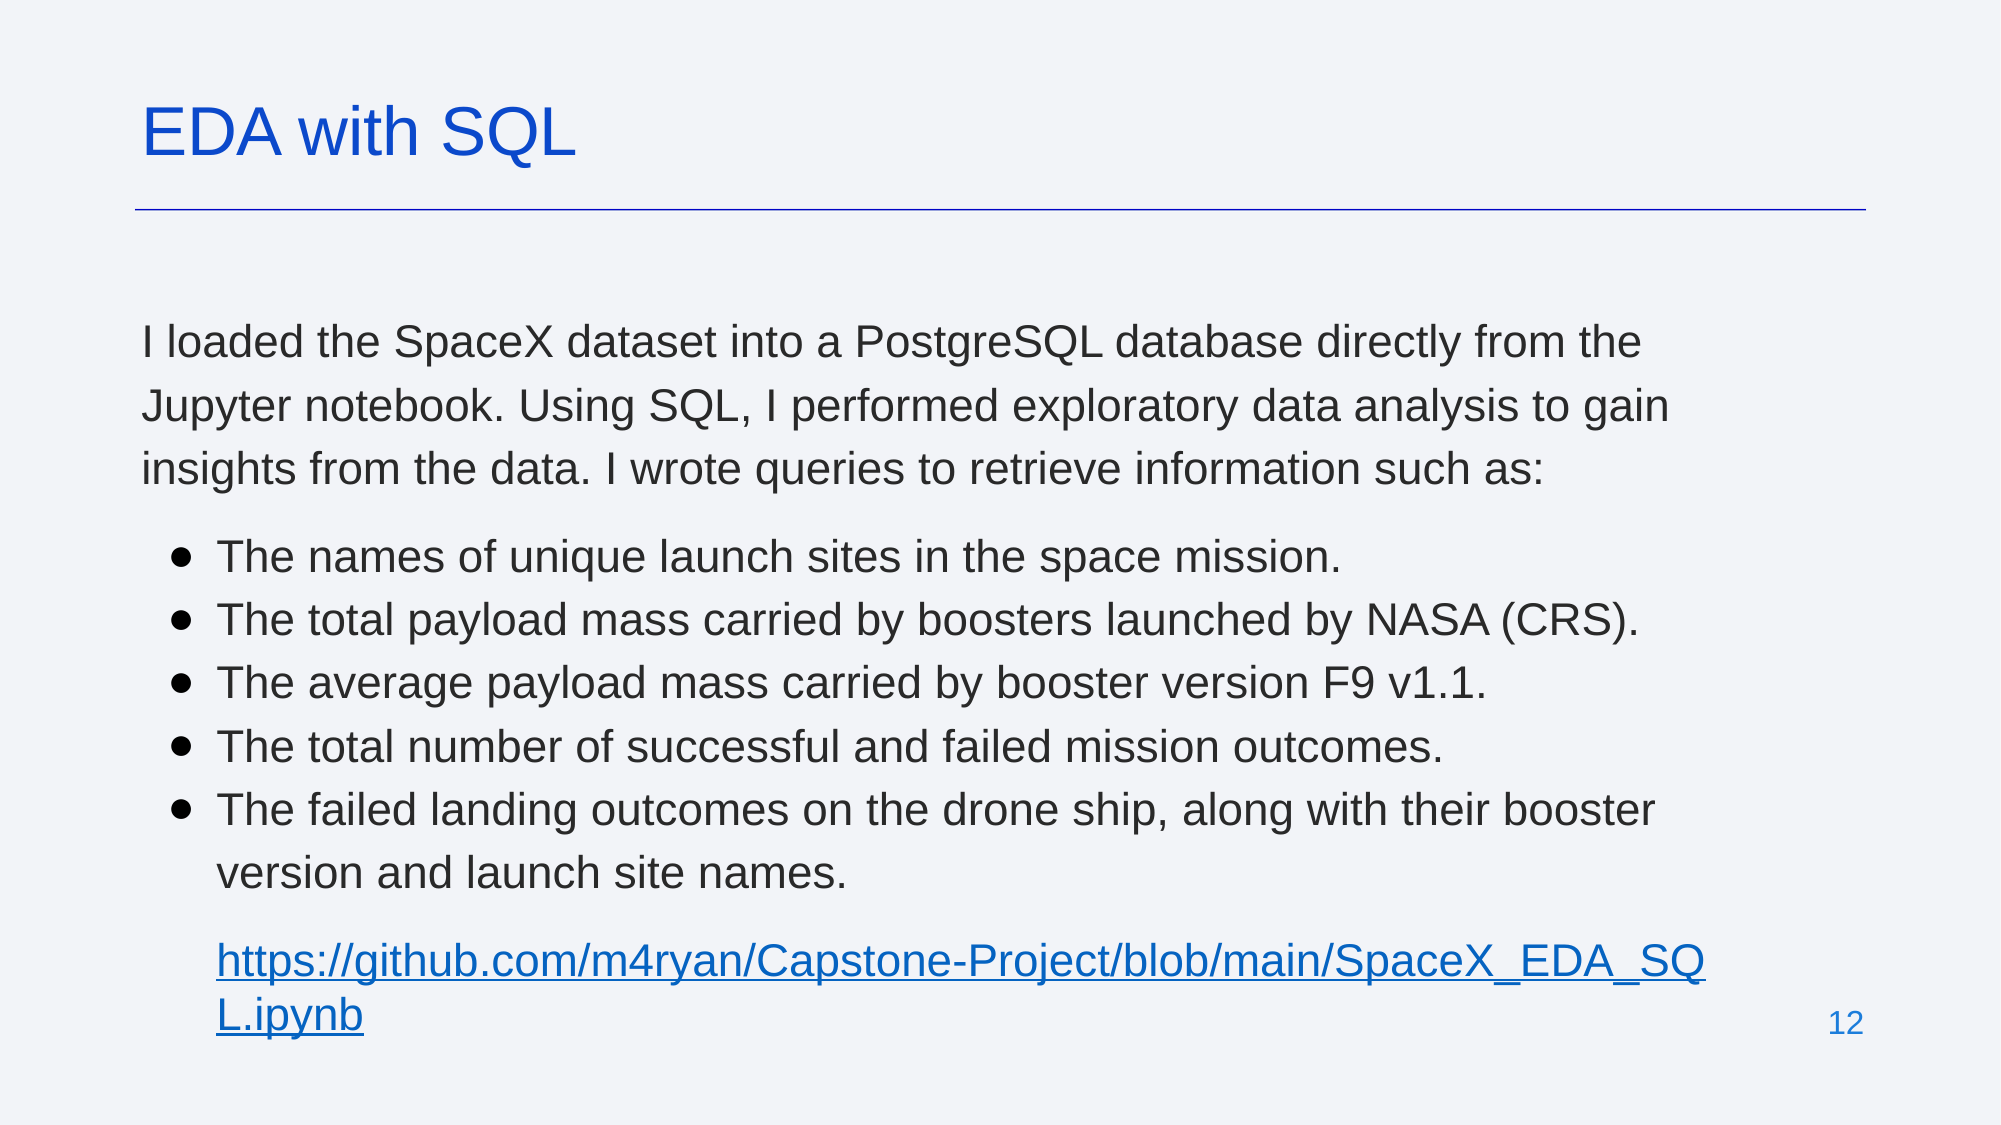

EDA with SQL
I loaded the SpaceX dataset into a PostgreSQL database directly from the Jupyter notebook. Using SQL, I performed exploratory data analysis to gain insights from the data. I wrote queries to retrieve information such as:
The names of unique launch sites in the space mission.
The total payload mass carried by boosters launched by NASA (CRS).
The average payload mass carried by booster version F9 v1.1.
The total number of successful and failed mission outcomes.
The failed landing outcomes on the drone ship, along with their booster version and launch site names.
https://github.com/m4ryan/Capstone-Project/blob/main/SpaceX_EDA_SQL.ipynb

12